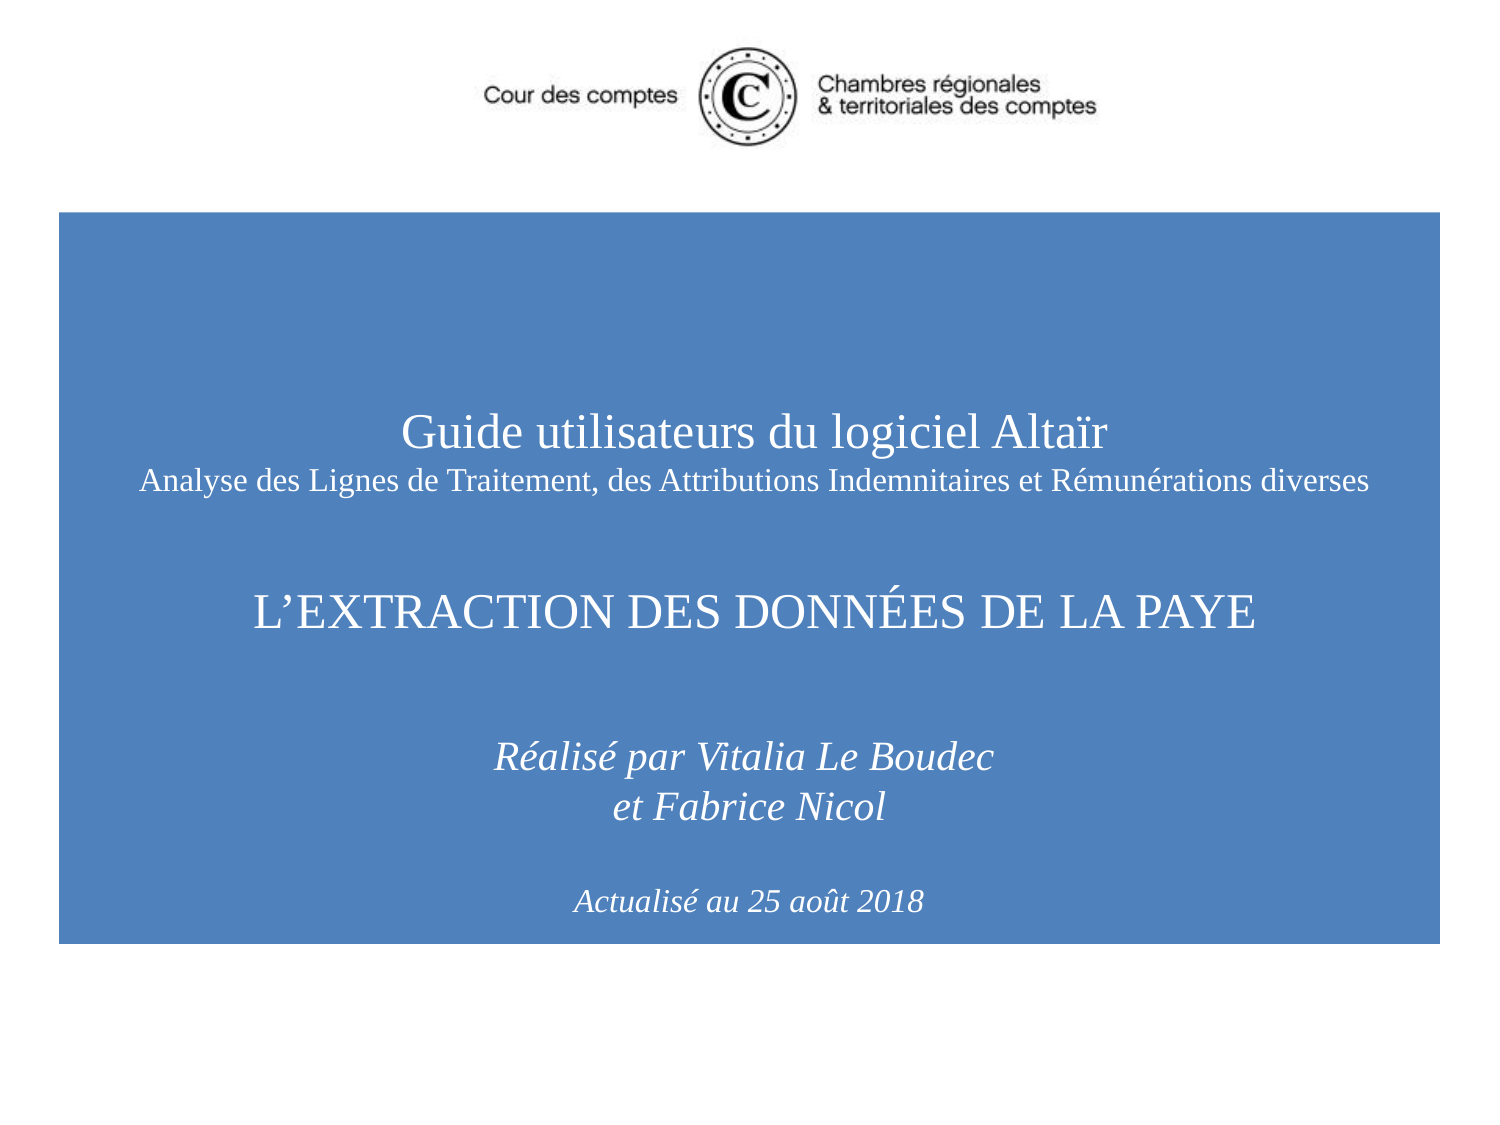

Guide utilisateurs du logiciel Altaïr
Analyse des Lignes de Traitement, des Attributions Indemnitaires et Rémunérations diverses

L’EXTRACTION DES DONNÉES DE LA PAYE

Réalisé par Vitalia Le Boudec
et Fabrice Nicol

Actualisé au 25 août 2018